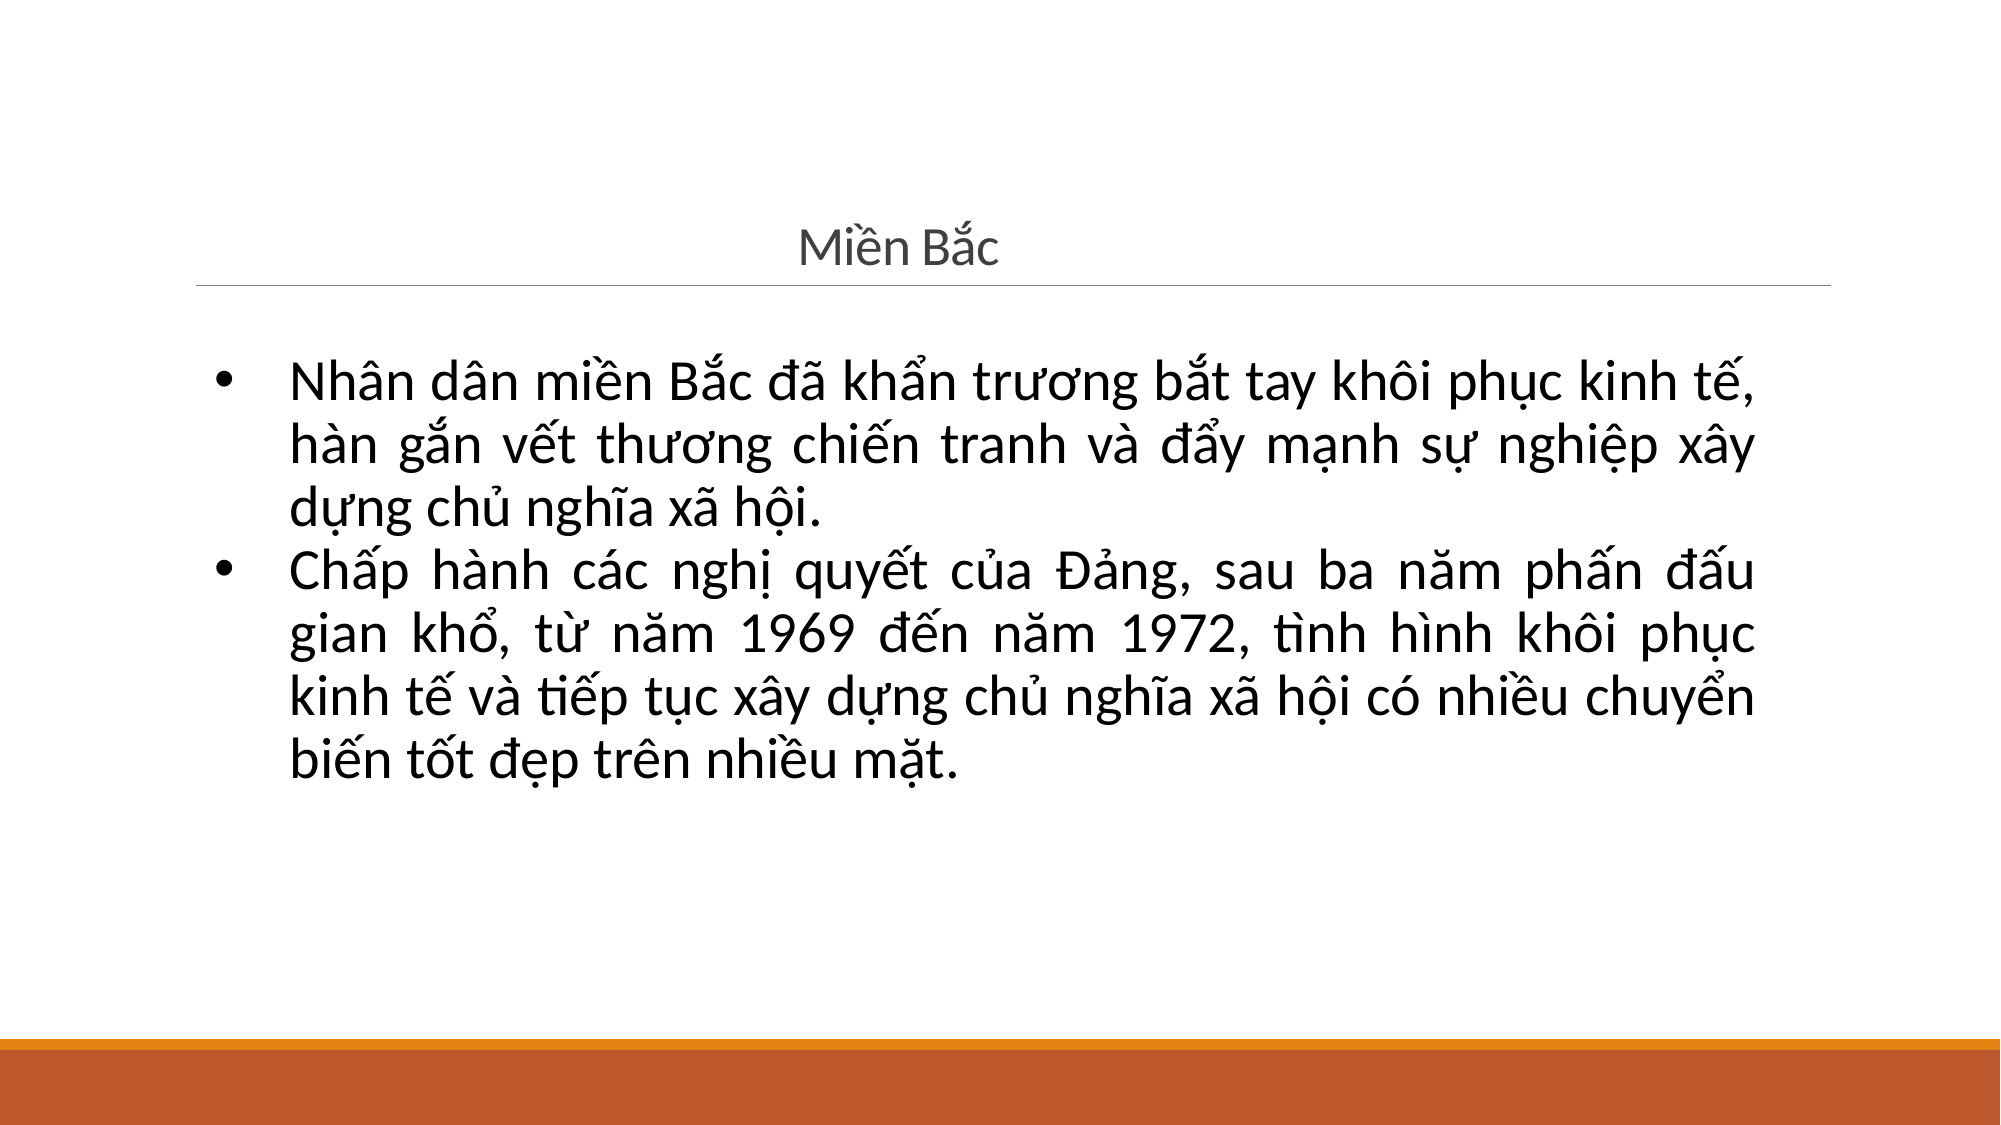

# Miền Bắc
Nhân dân miền Bắc đã khẩn trương bắt tay khôi phục kinh tế, hàn gắn vết thương chiến tranh và đẩy mạnh sự nghiệp xây dựng chủ nghĩa xã hội.
Chấp hành các nghị quyết của Đảng, sau ba năm phấn đấu gian khổ, từ năm 1969 đến năm 1972, tình hình khôi phục kinh tế và tiếp tục xây dựng chủ nghĩa xã hội có nhiều chuyển biến tốt đẹp trên nhiều mặt.